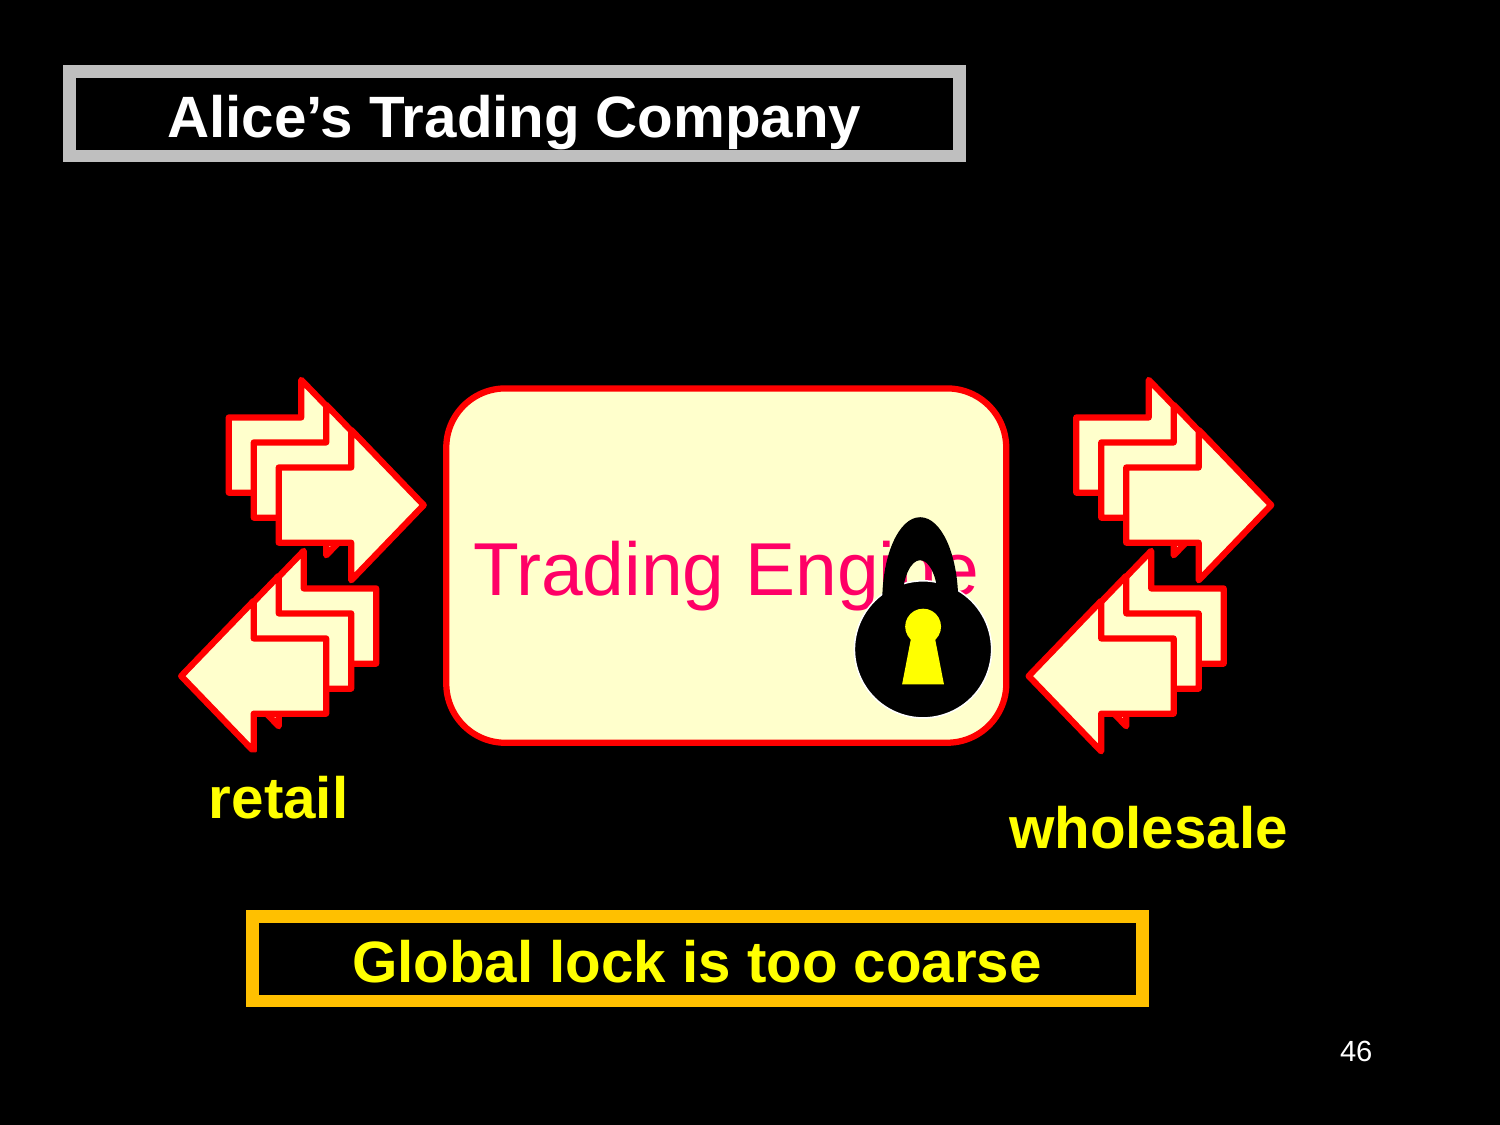

Alice’s Trading Company

Trading Engine

retail
wholesale
Global lock is too coarse
46